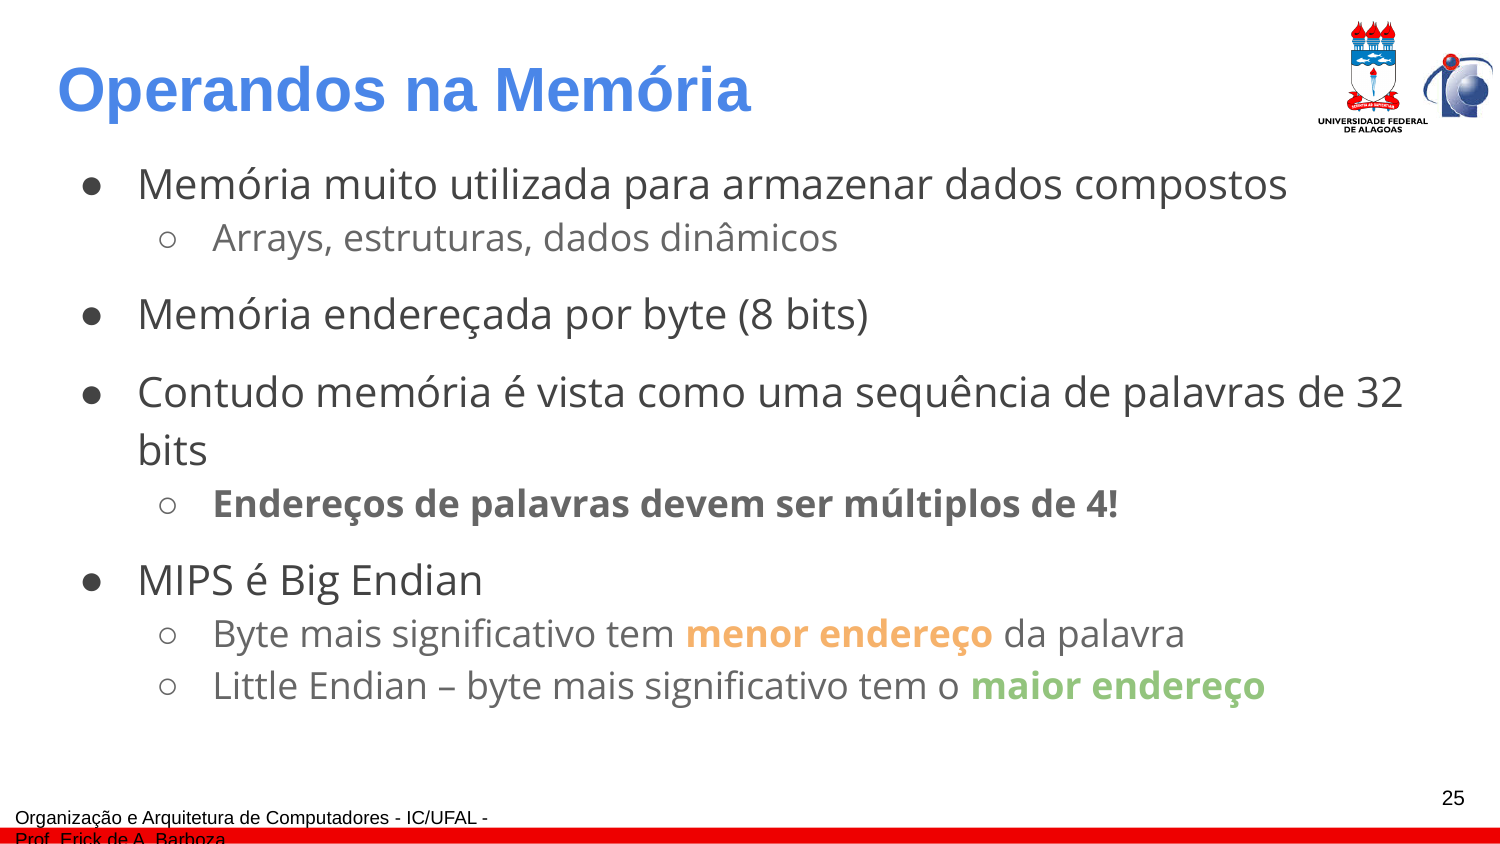

# Operandos na Memória
Memória muito utilizada para armazenar dados compostos
Arrays, estruturas, dados dinâmicos
Memória endereçada por byte (8 bits)
Contudo memória é vista como uma sequência de palavras de 32 bits
Endereços de palavras devem ser múltiplos de 4!
MIPS é Big Endian
Byte mais significativo tem menor endereço da palavra
Little Endian – byte mais significativo tem o maior endereço
25